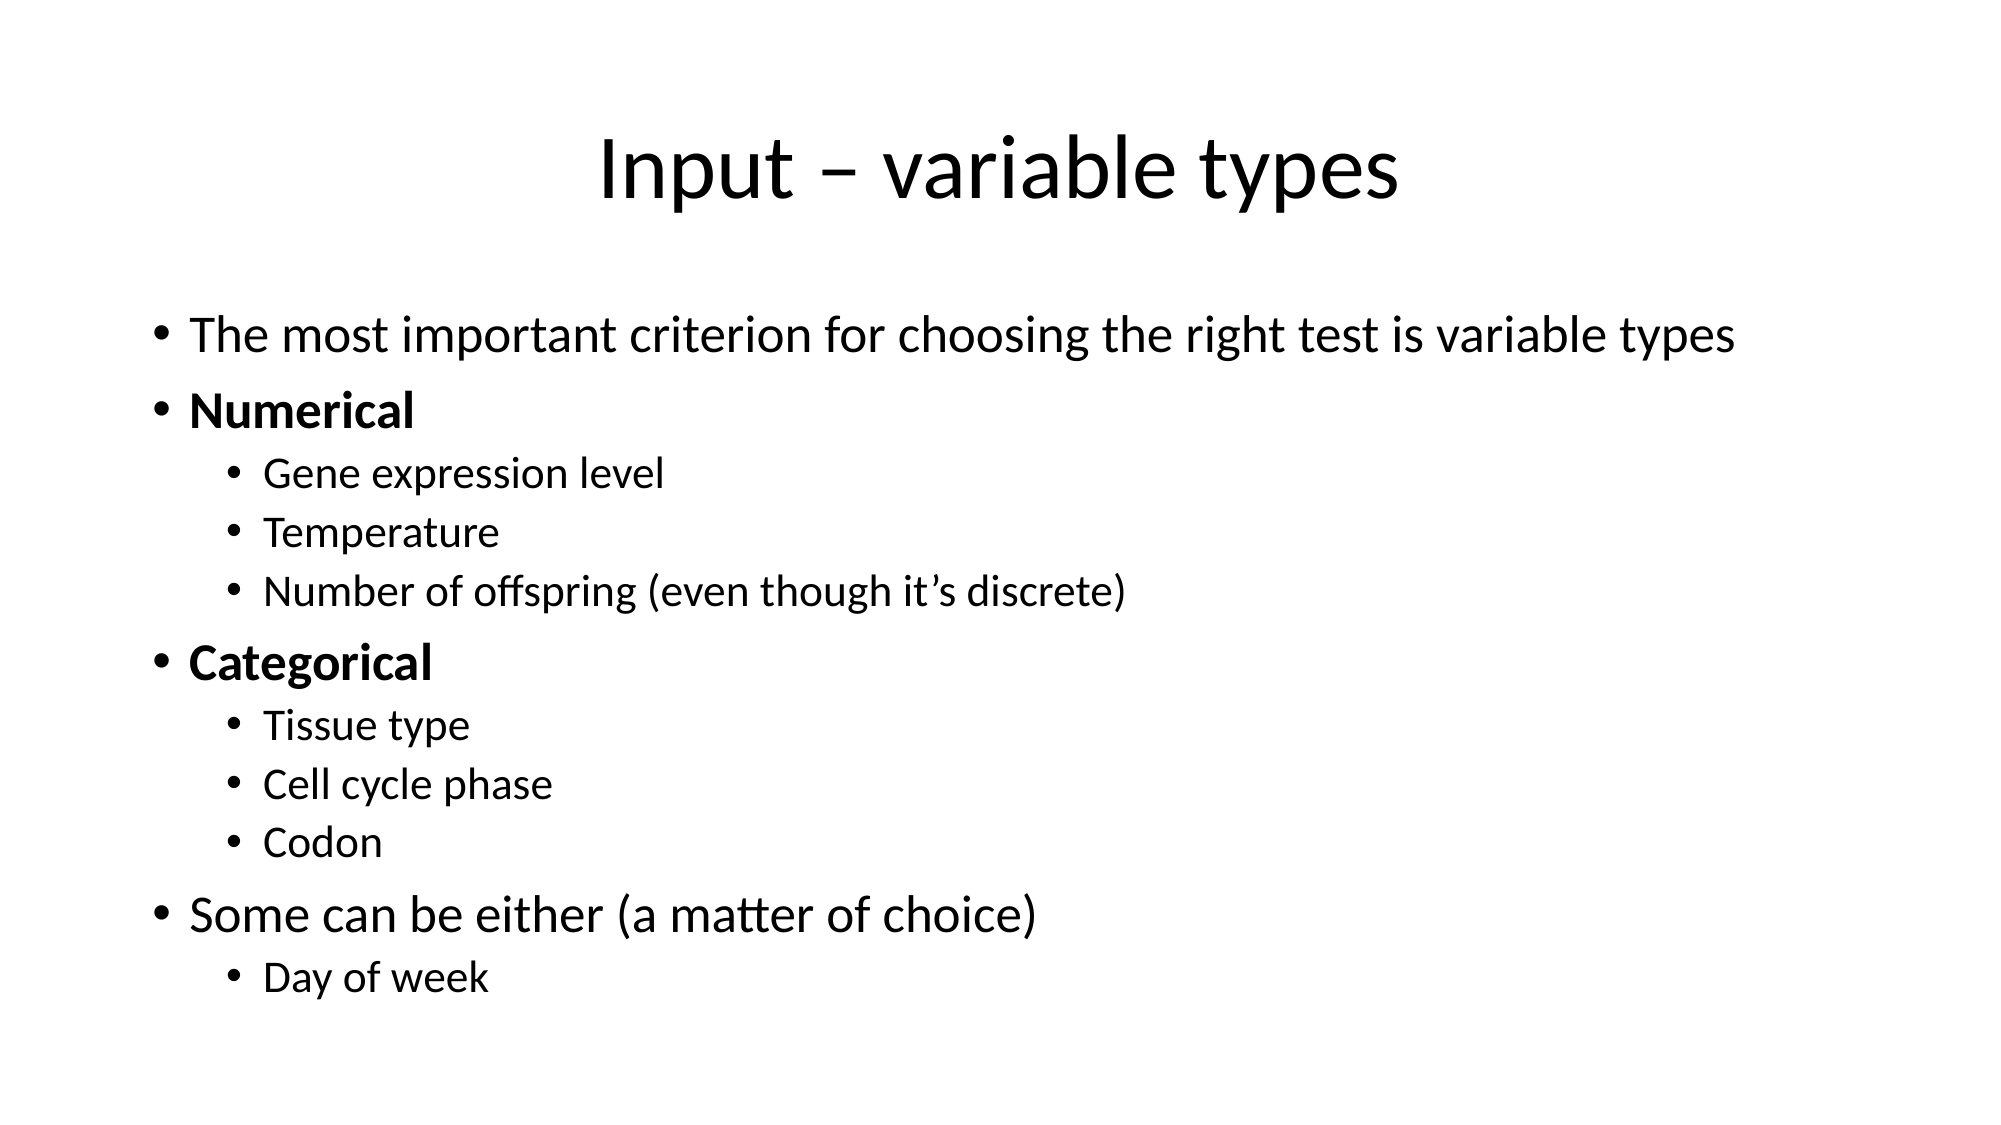

# Input – variable types
The most important criterion for choosing the right test is variable types
Numerical
Gene expression level
Temperature
Number of offspring (even though it’s discrete)
Categorical
Tissue type
Cell cycle phase
Codon
Some can be either (a matter of choice)
Day of week